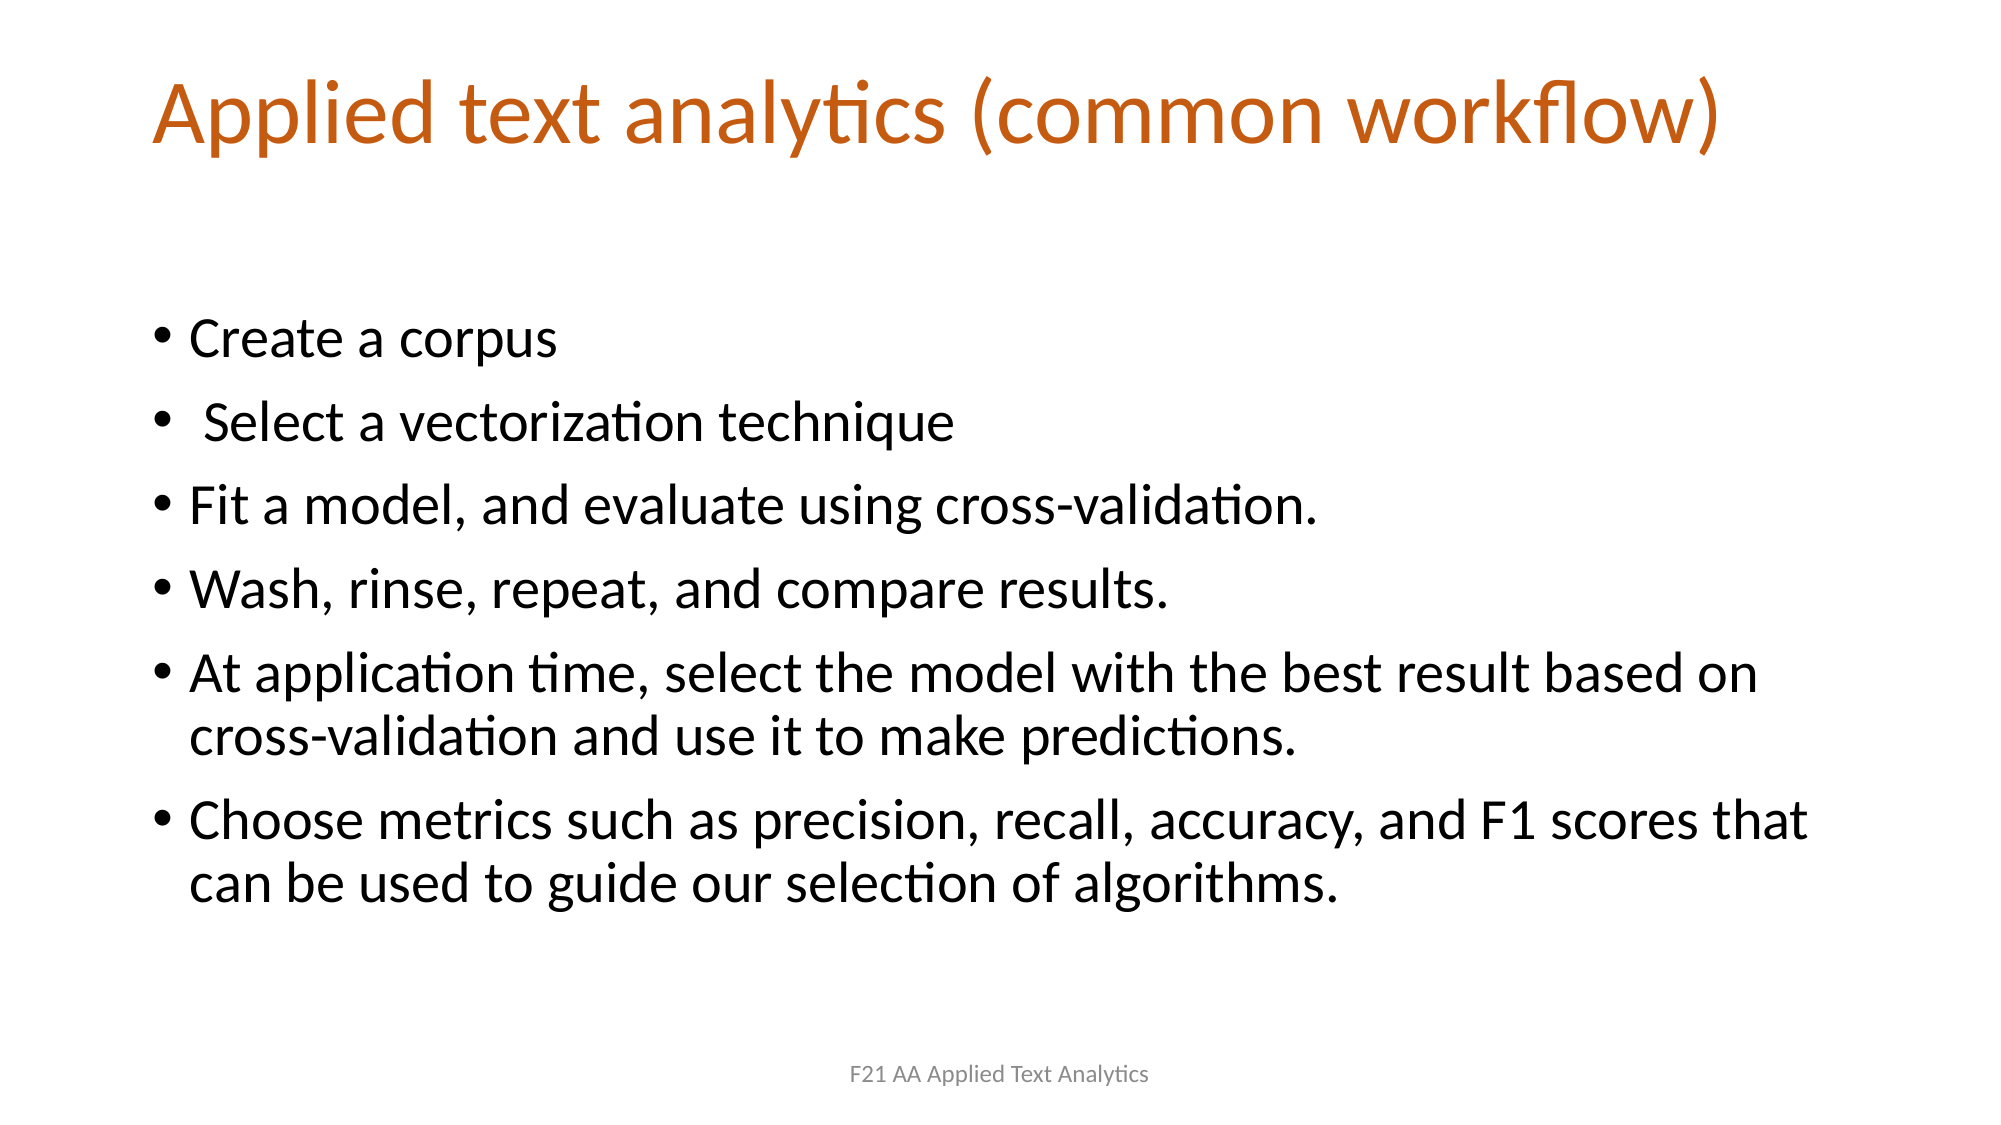

# Applied text analytics (common workflow)
Create a corpus
 Select a vectorization technique
Fit a model, and evaluate using cross-validation.
Wash, rinse, repeat, and compare results.
At application time, select the model with the best result based on cross-validation and use it to make predictions.
Choose metrics such as precision, recall, accuracy, and F1 scores that can be used to guide our selection of algorithms.

F21 AA Applied Text Analytics